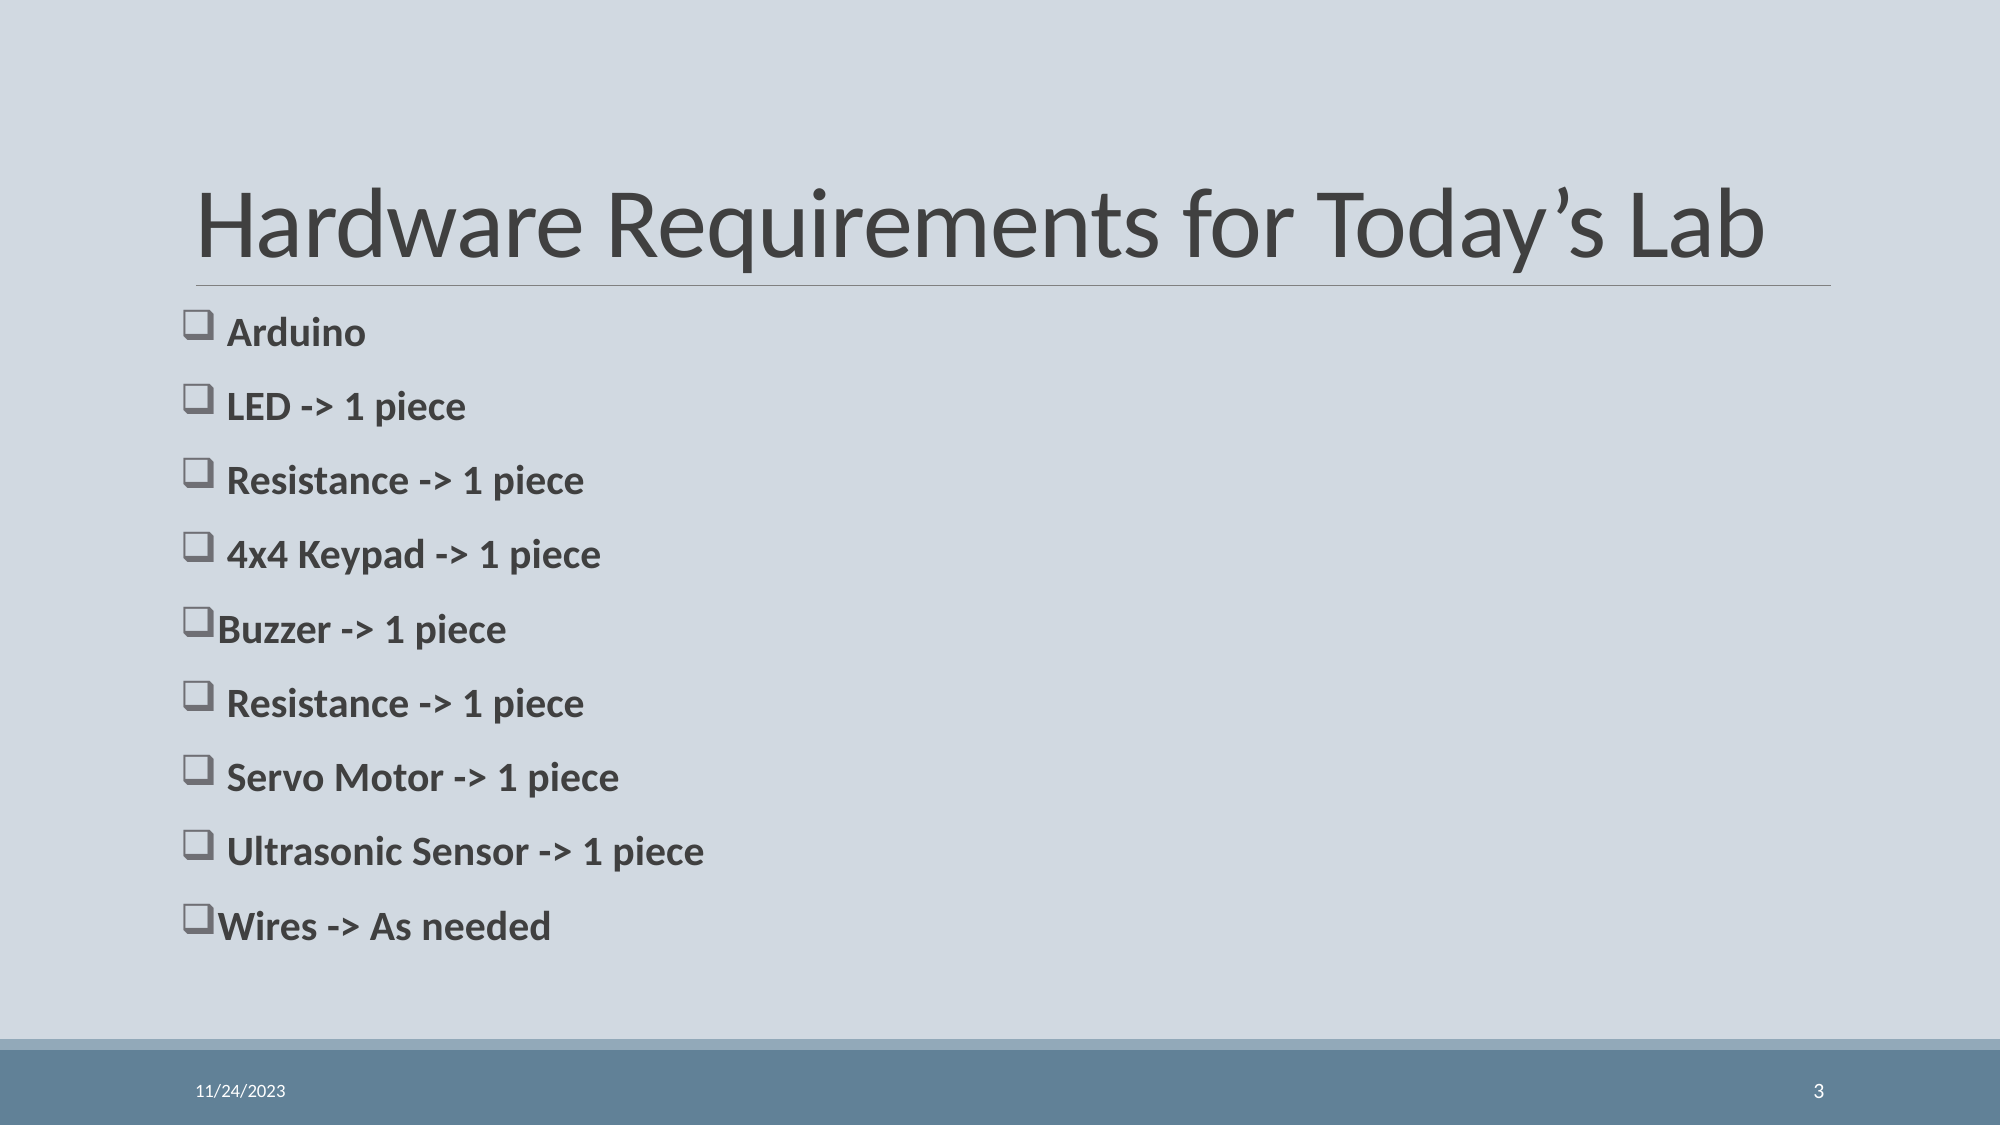

# Hardware Requirements for Today’s Lab
 Arduino
 LED -> 1 piece
 Resistance -> 1 piece
 4x4 Keypad -> 1 piece
Buzzer -> 1 piece
 Resistance -> 1 piece
 Servo Motor -> 1 piece
 Ultrasonic Sensor -> 1 piece
Wires -> As needed

11/24/2023
3